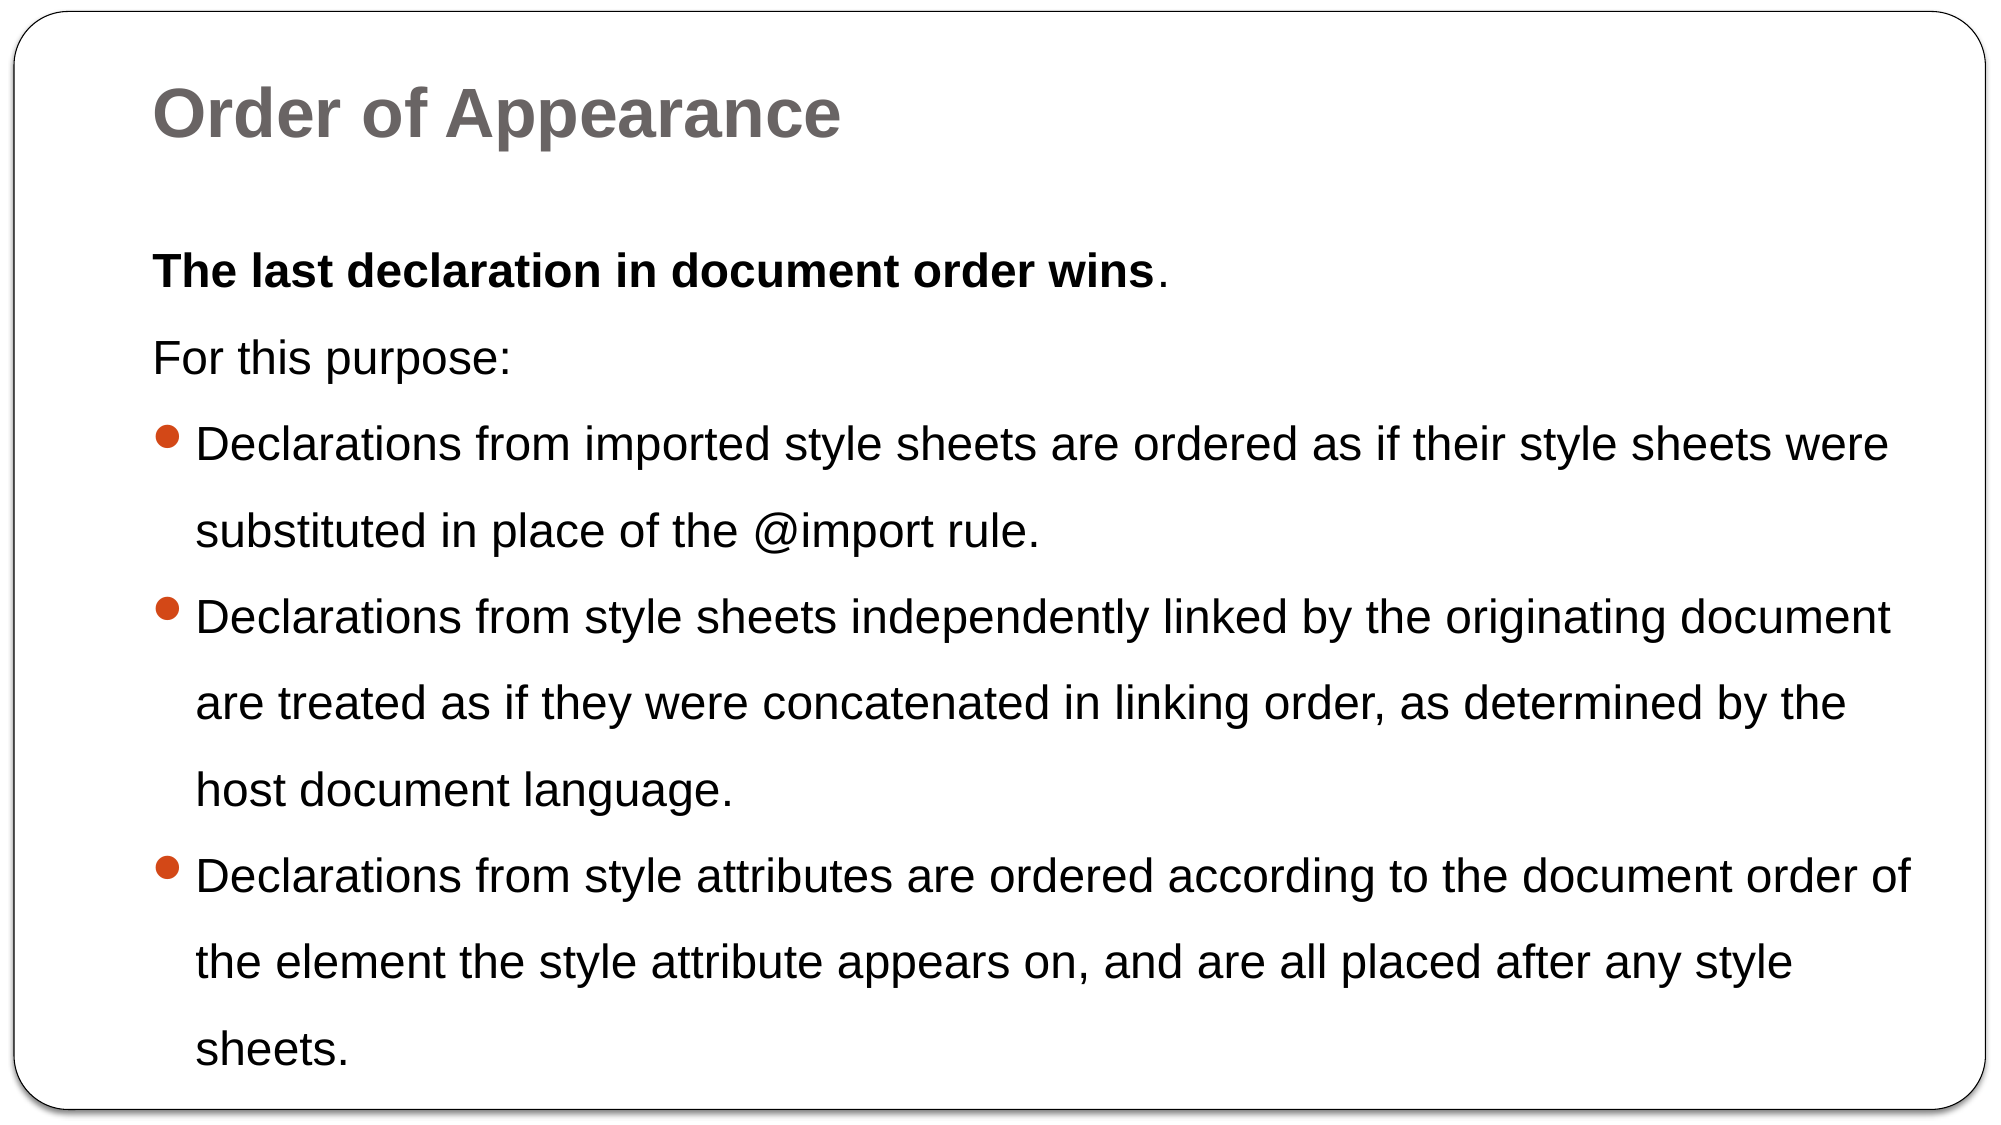

# Order of Appearance
The last declaration in document order wins.
For this purpose:
Declarations from imported style sheets are ordered as if their style sheets were substituted in place of the @import rule.
Declarations from style sheets independently linked by the originating document are treated as if they were concatenated in linking order, as determined by the host document language.
Declarations from style attributes are ordered according to the document order of the element the style attribute appears on, and are all placed after any style sheets.